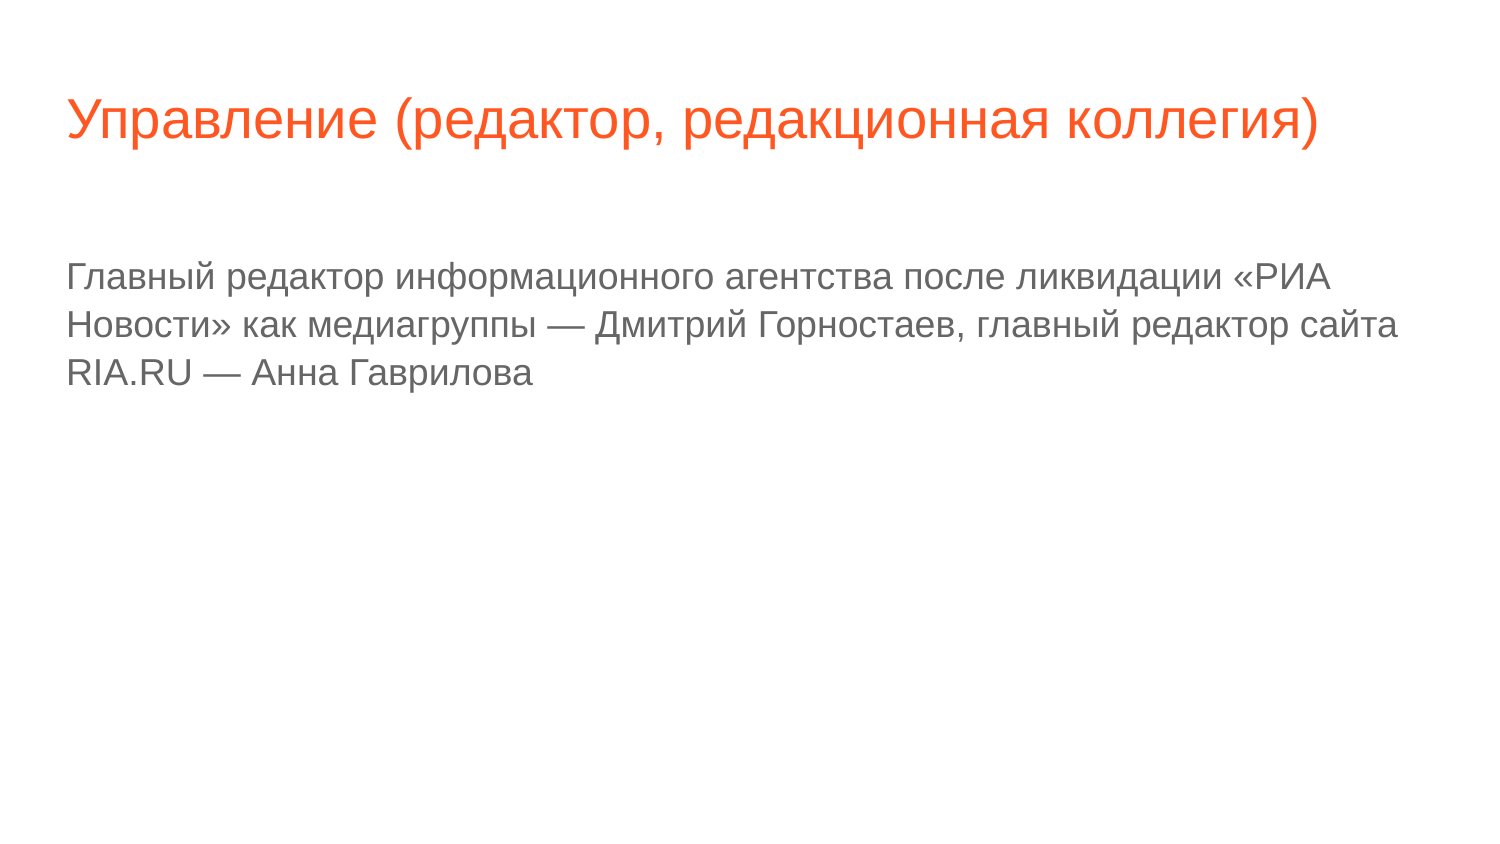

# Управление (редактор, редакционная коллегия)

Главный редактор информационного агентства после ликвидации «РИА Новости» как медиагруппы — Дмитрий Горностаев, главный редактор сайта RIA.RU — Анна Гаврилова